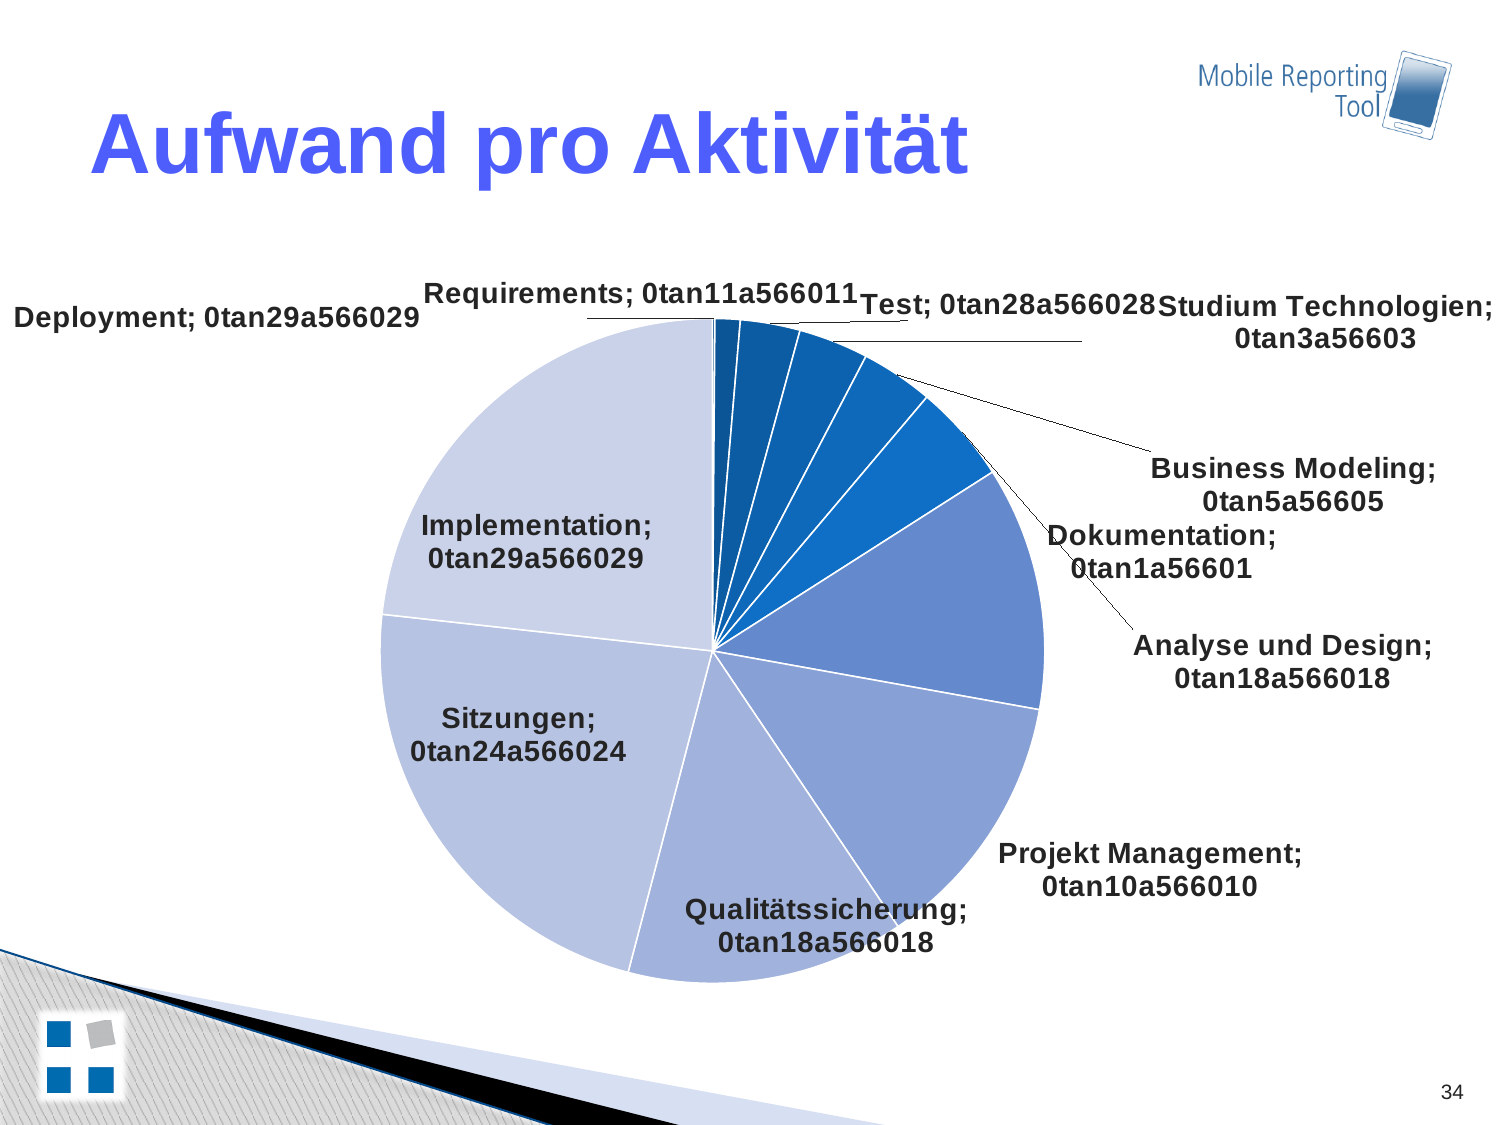

# Aufwand pro Aktivität

### Chart

| Category | Gesamtzahl |  |
|---|---|---|
| Deployment | 1.25 | None |
| Requirements | 12.5 | None |
| Test | 29.75 | None |
| Studium Technologien | 34.75 | None |
| Business Modeling | 36.0 | None |
| Analyse und Design | 49.0 | None |
| Dokumentation | 121.5 | None |
| Projekt Management | 130.25 | None |
| Qualitätssicherung | 138.25 | None |
| Sitzungen | 232.0 | None |
| Implementation | 237.75 | None |

34